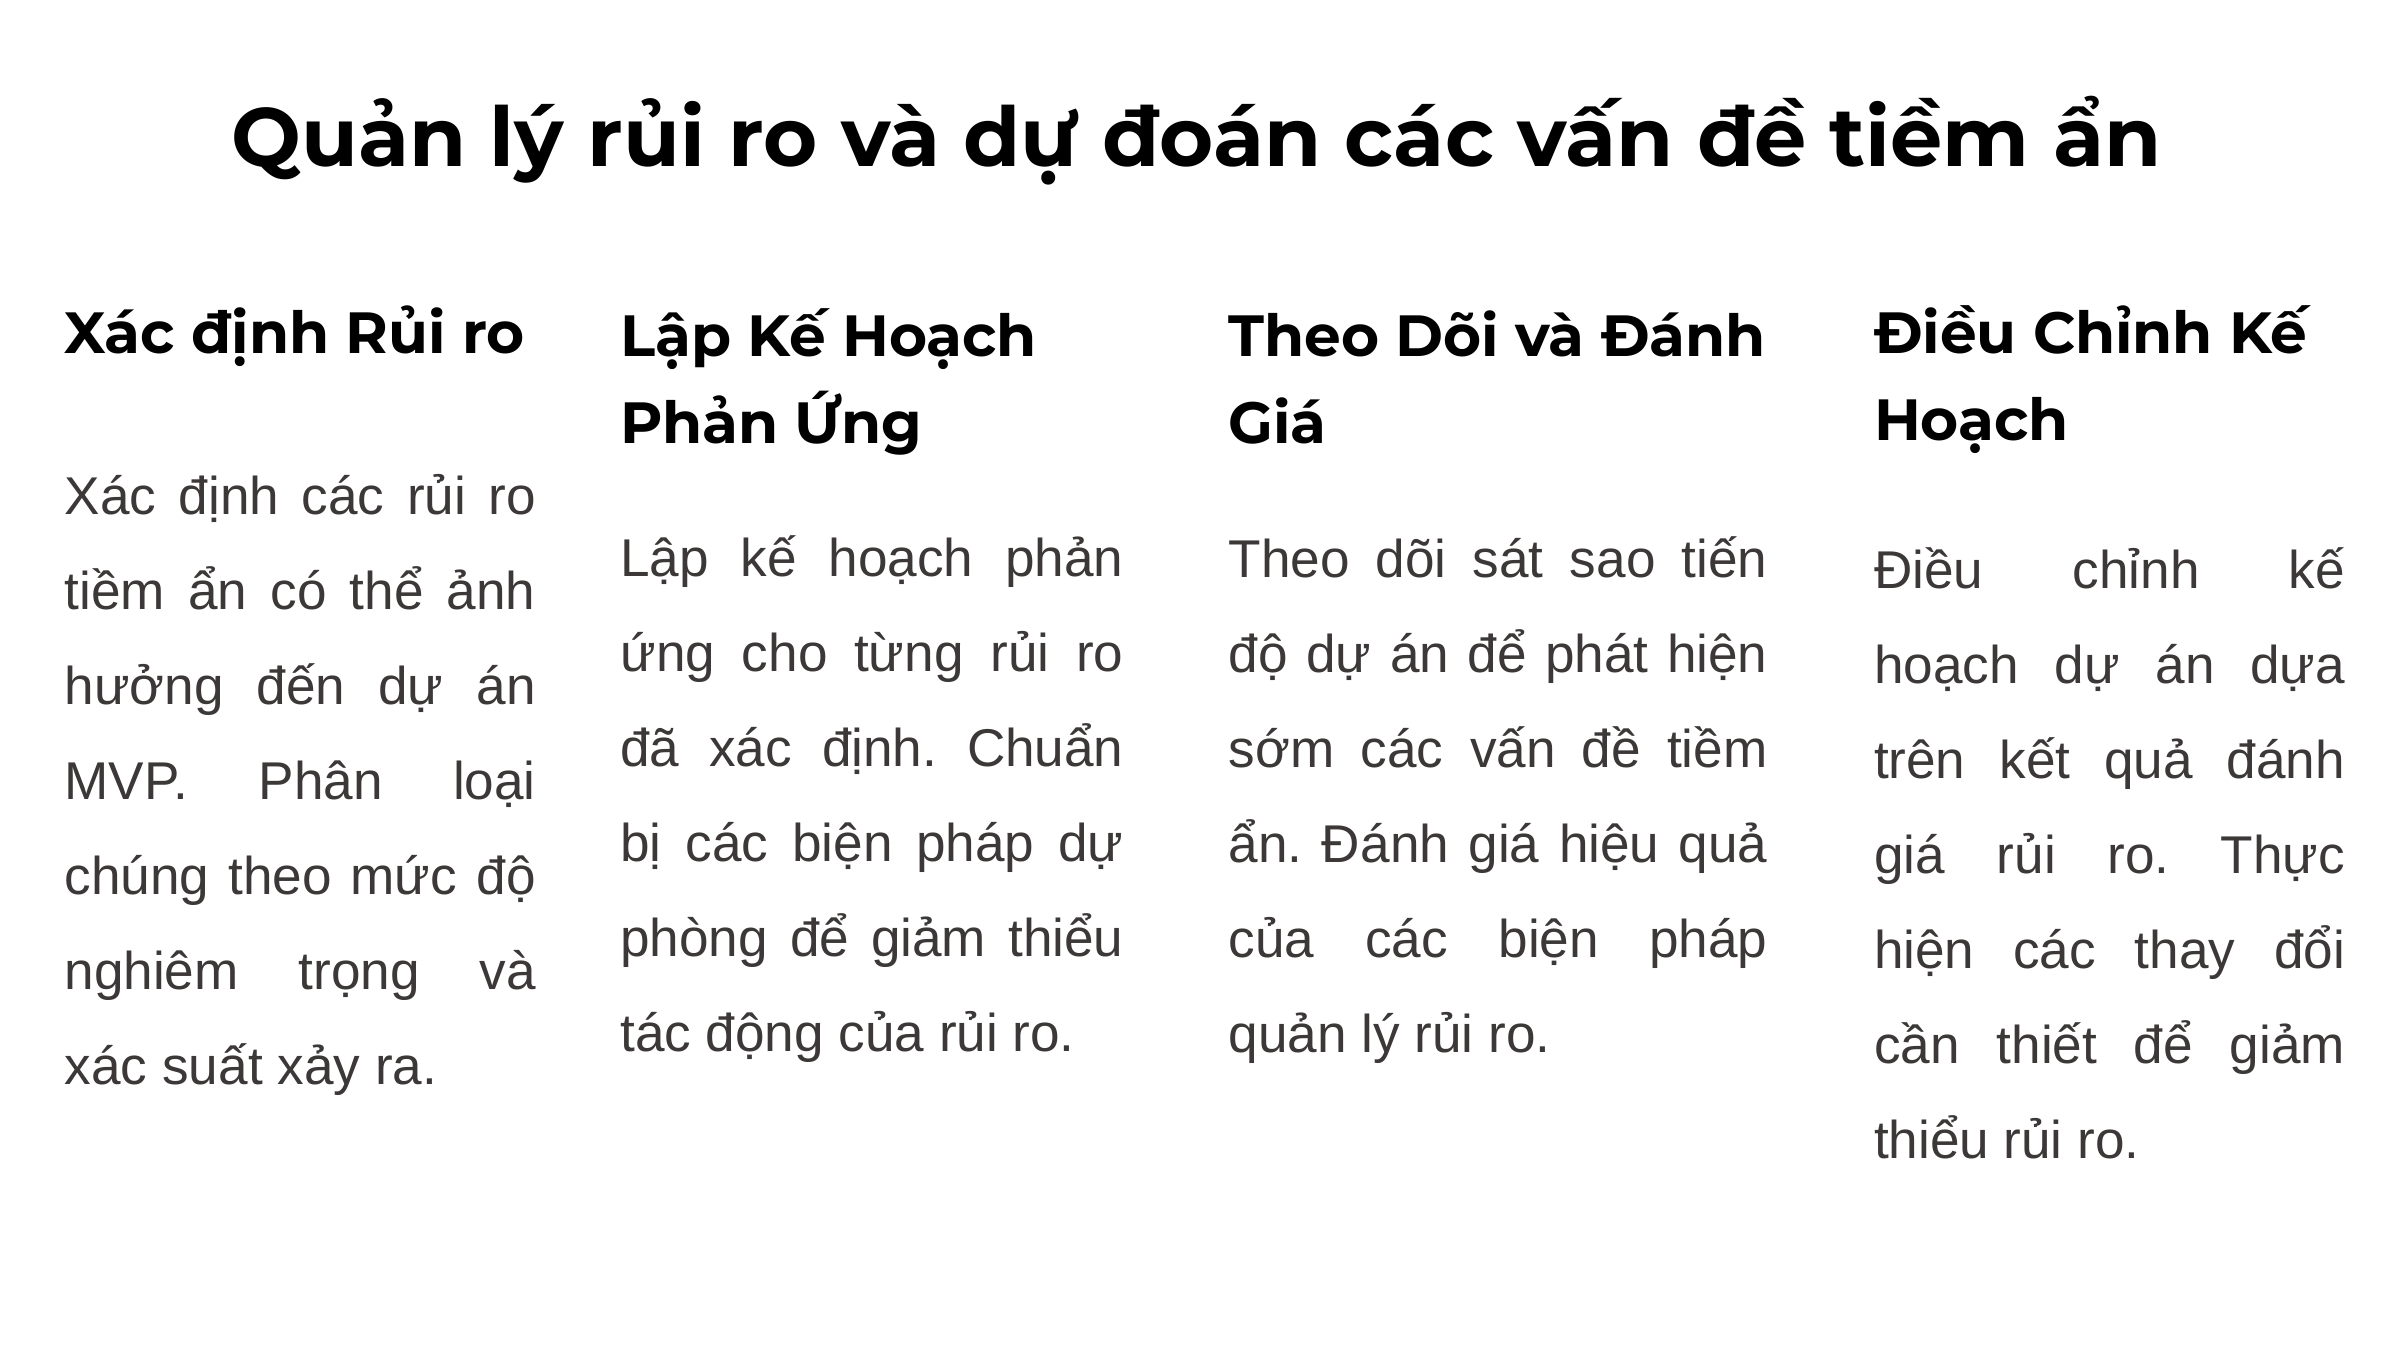

Quản lý rủi ro và dự đoán các vấn đề tiềm ẩn
Xác định Rủi ro
Điều Chỉnh Kế Hoạch
Lập Kế Hoạch Phản Ứng
Theo Dõi và Đánh Giá
Xác định các rủi ro tiềm ẩn có thể ảnh hưởng đến dự án MVP. Phân loại chúng theo mức độ nghiêm trọng và xác suất xảy ra.
Lập kế hoạch phản ứng cho từng rủi ro đã xác định. Chuẩn bị các biện pháp dự phòng để giảm thiểu tác động của rủi ro.
Theo dõi sát sao tiến độ dự án để phát hiện sớm các vấn đề tiềm ẩn. Đánh giá hiệu quả của các biện pháp quản lý rủi ro.
Điều chỉnh kế hoạch dự án dựa trên kết quả đánh giá rủi ro. Thực hiện các thay đổi cần thiết để giảm thiểu rủi ro.